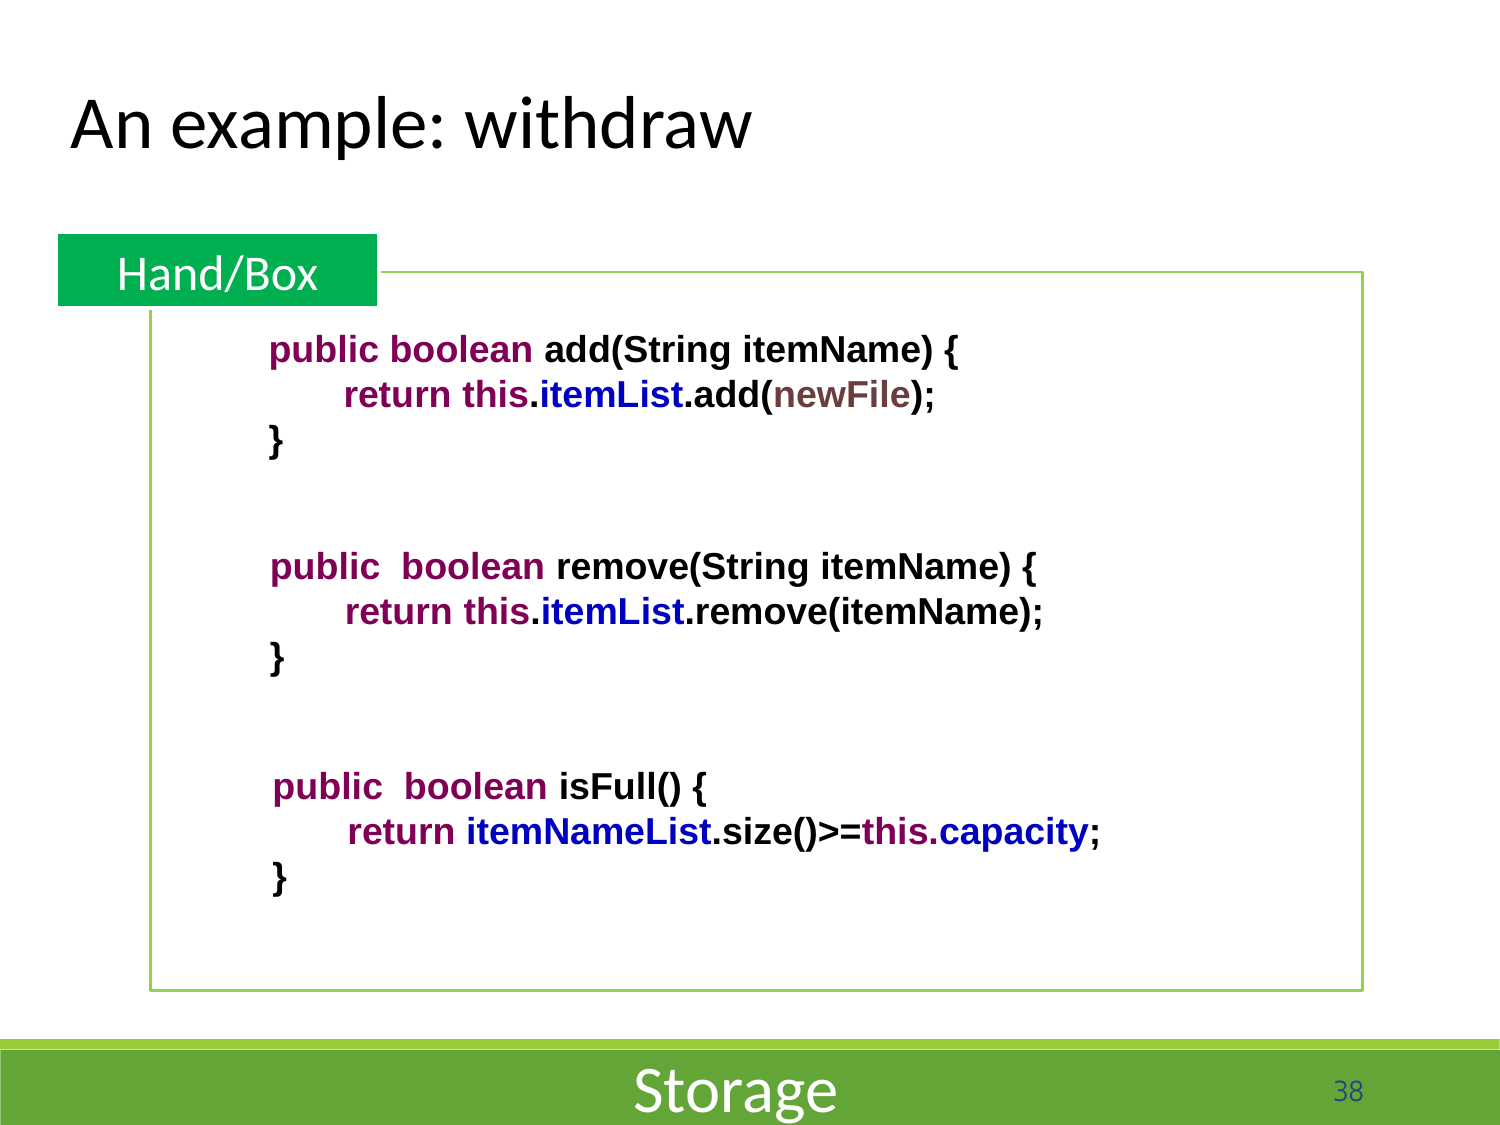

An example: withdraw
Hand/Box

public boolean add(String itemName) {
return this.itemList.add(newFile);
}

public  boolean remove(String itemName) {
return this.itemList.remove(itemName);
}
public  boolean isFull() {
return itemNameList.size()>=this.capacity;
}
Storage
38